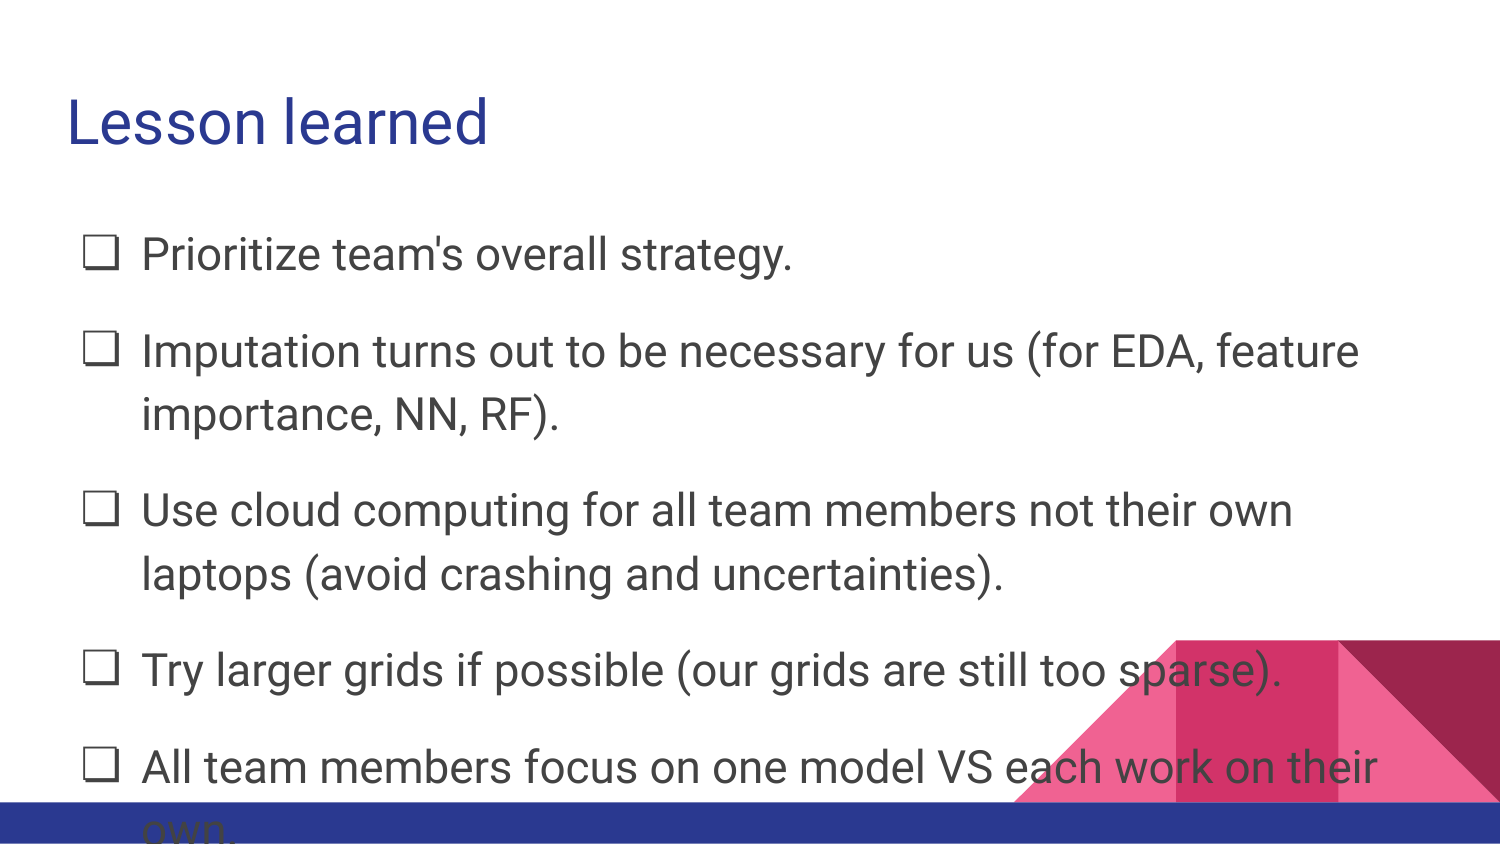

# Lesson learned
Prioritize team's overall strategy.
Imputation turns out to be necessary for us (for EDA, feature importance, NN, RF).
Use cloud computing for all team members not their own laptops (avoid crashing and uncertainties).
Try larger grids if possible (our grids are still too sparse).
All team members focus on one model VS each work on their own.